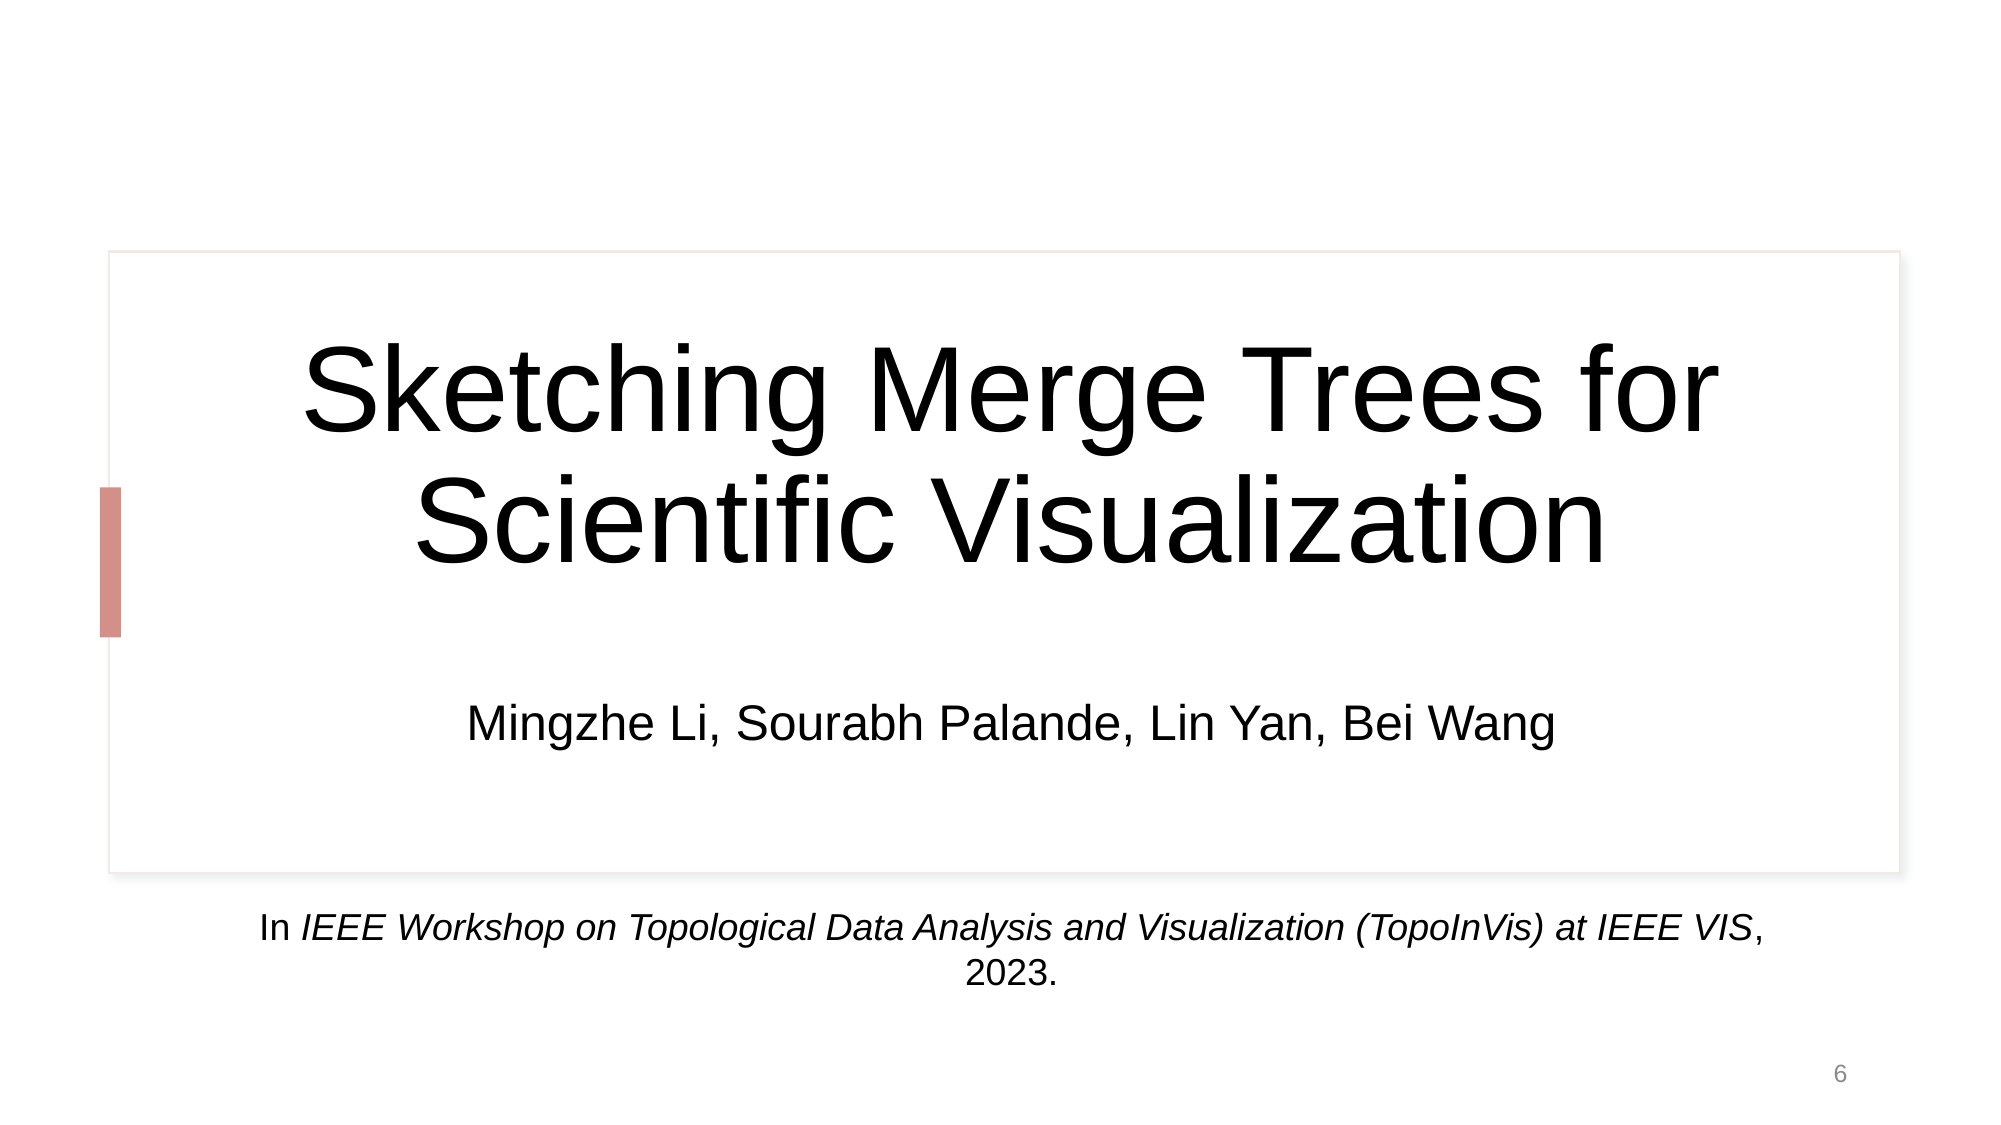

# Sketching Merge Trees for Scientific Visualization
Mingzhe Li, Sourabh Palande, Lin Yan, Bei Wang
In IEEE Workshop on Topological Data Analysis and Visualization (TopoInVis) at IEEE VIS, 2023.
6